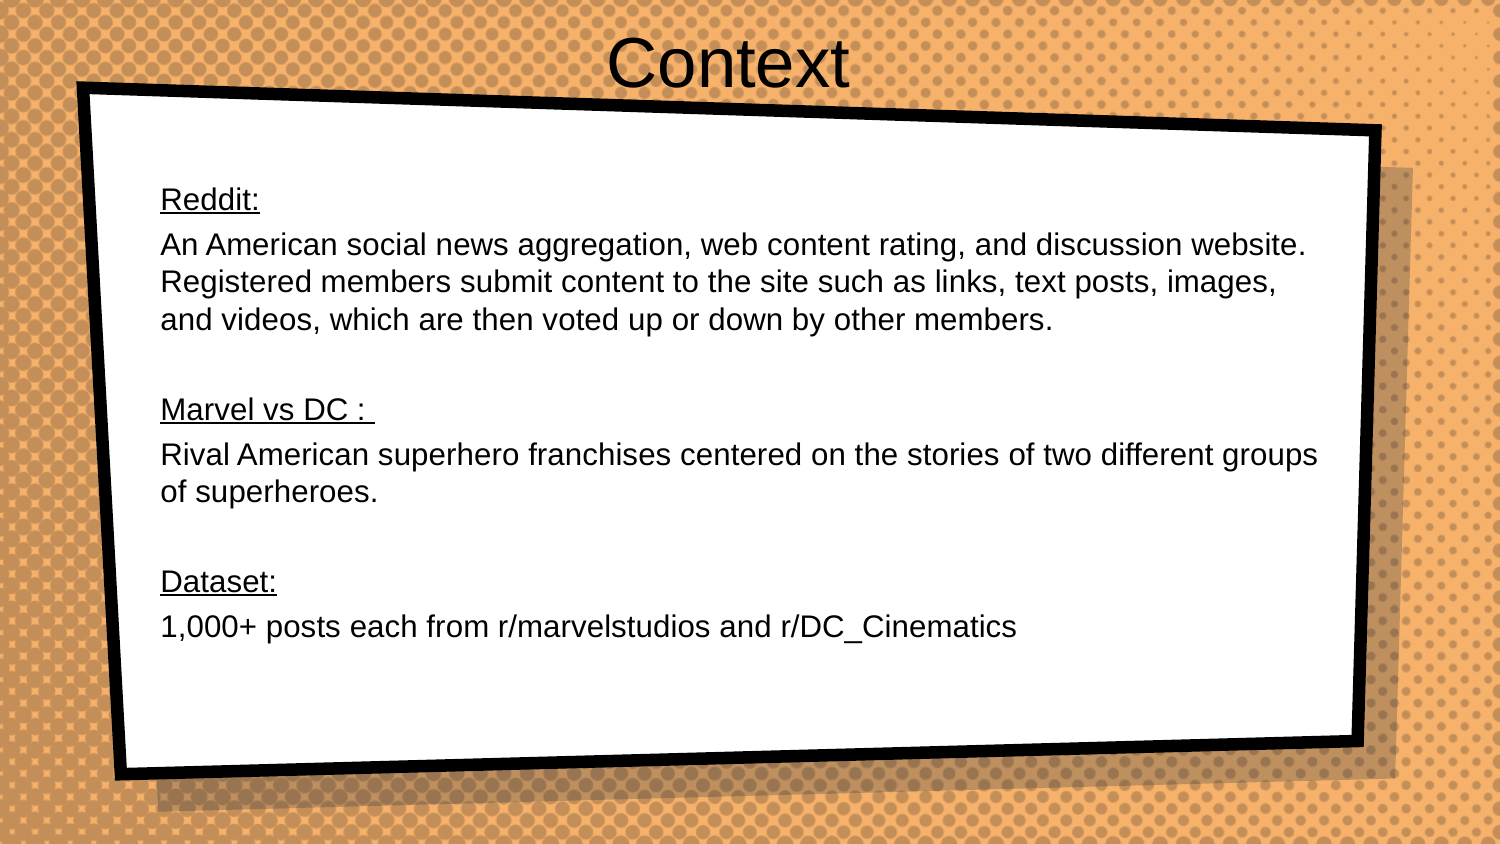

Context
Reddit:
An American social news aggregation, web content rating, and discussion website. Registered members submit content to the site such as links, text posts, images, and videos, which are then voted up or down by other members.

Marvel vs DC :
Rival American superhero franchises centered on the stories of two different groups of superheroes.

Dataset:
1,000+ posts each from r/marvelstudios and r/DC_Cinematics